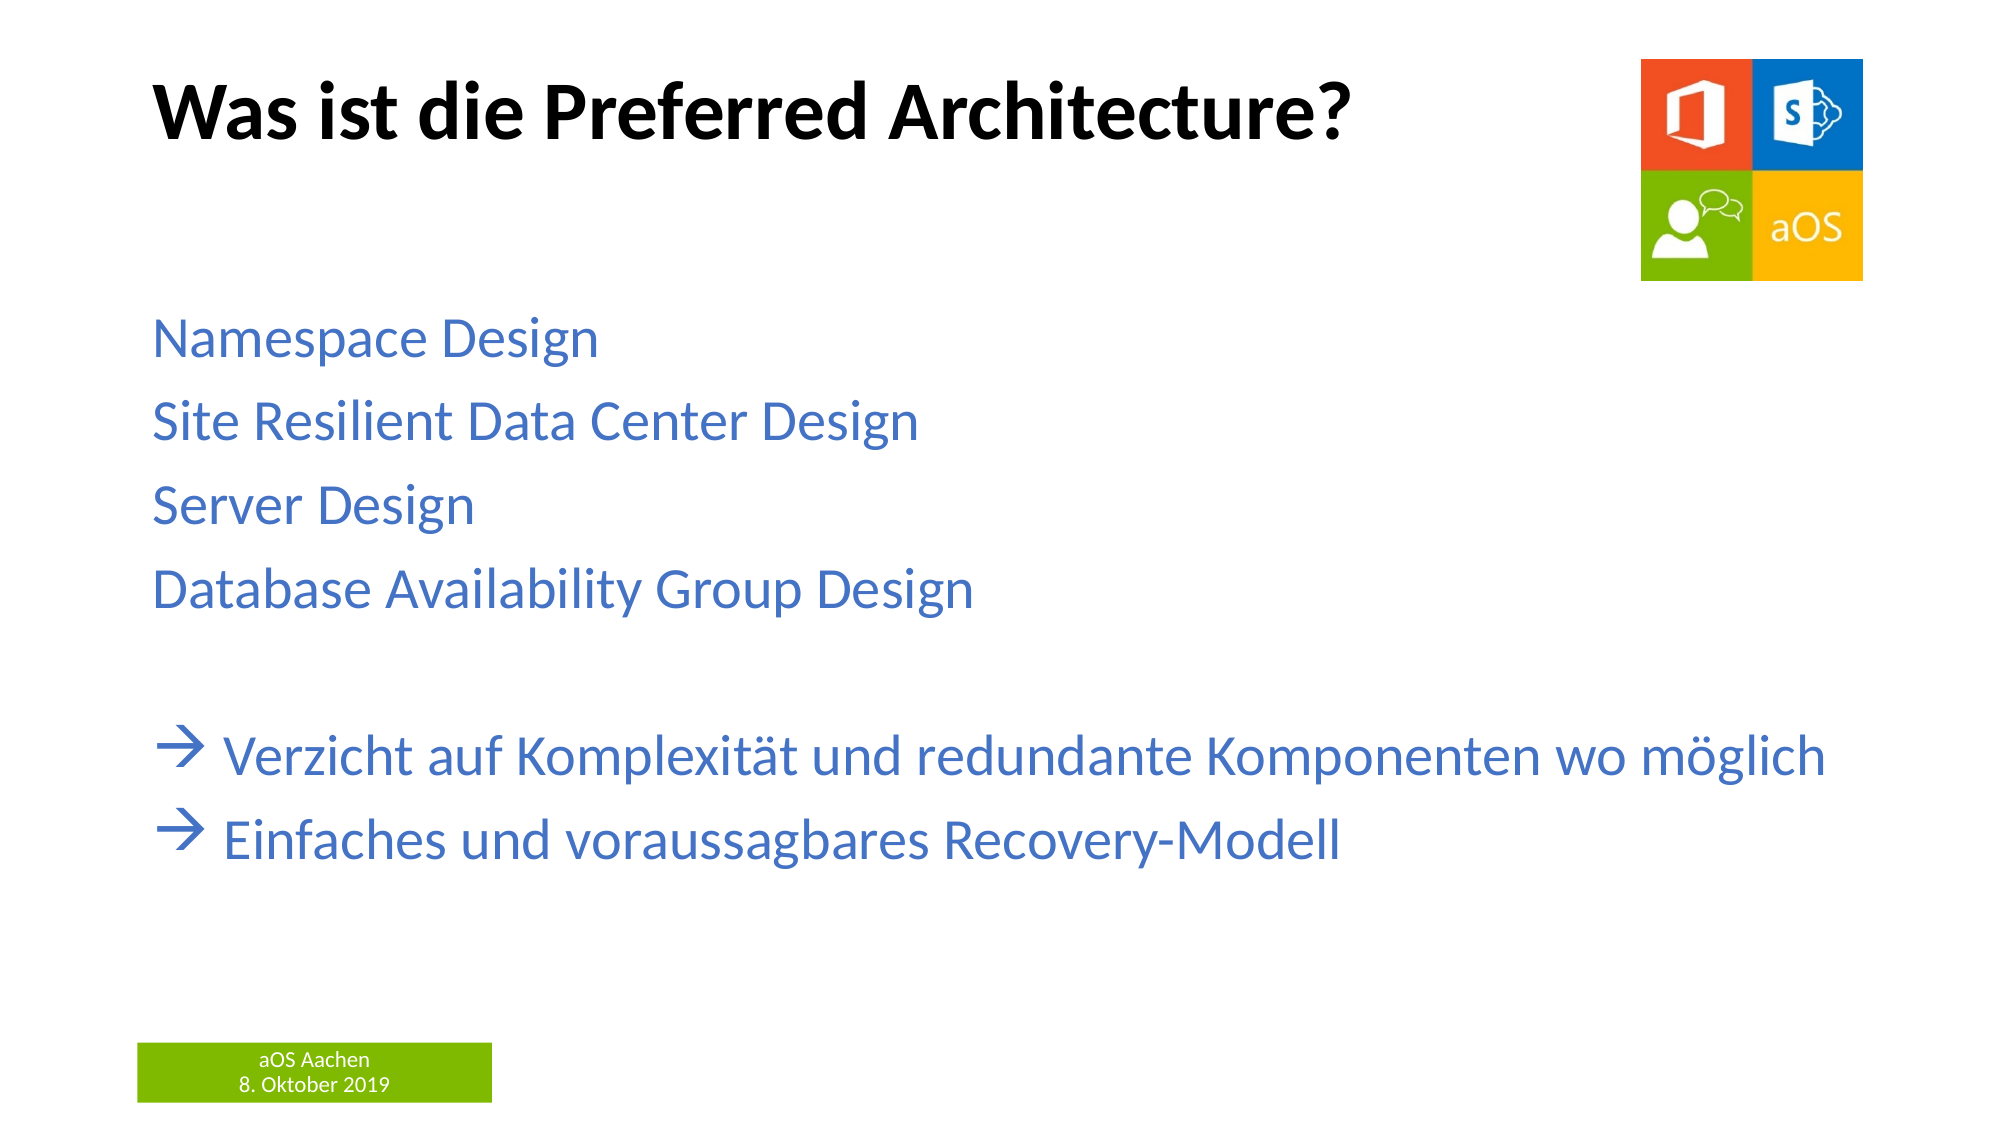

# Was ist die Preferred Architecture?
Namespace Design
Site Resilient Data Center Design
Server Design
Database Availability Group Design

 Verzicht auf Komplexität und redundante Komponenten wo möglich
 Einfaches und voraussagbares Recovery-Modell